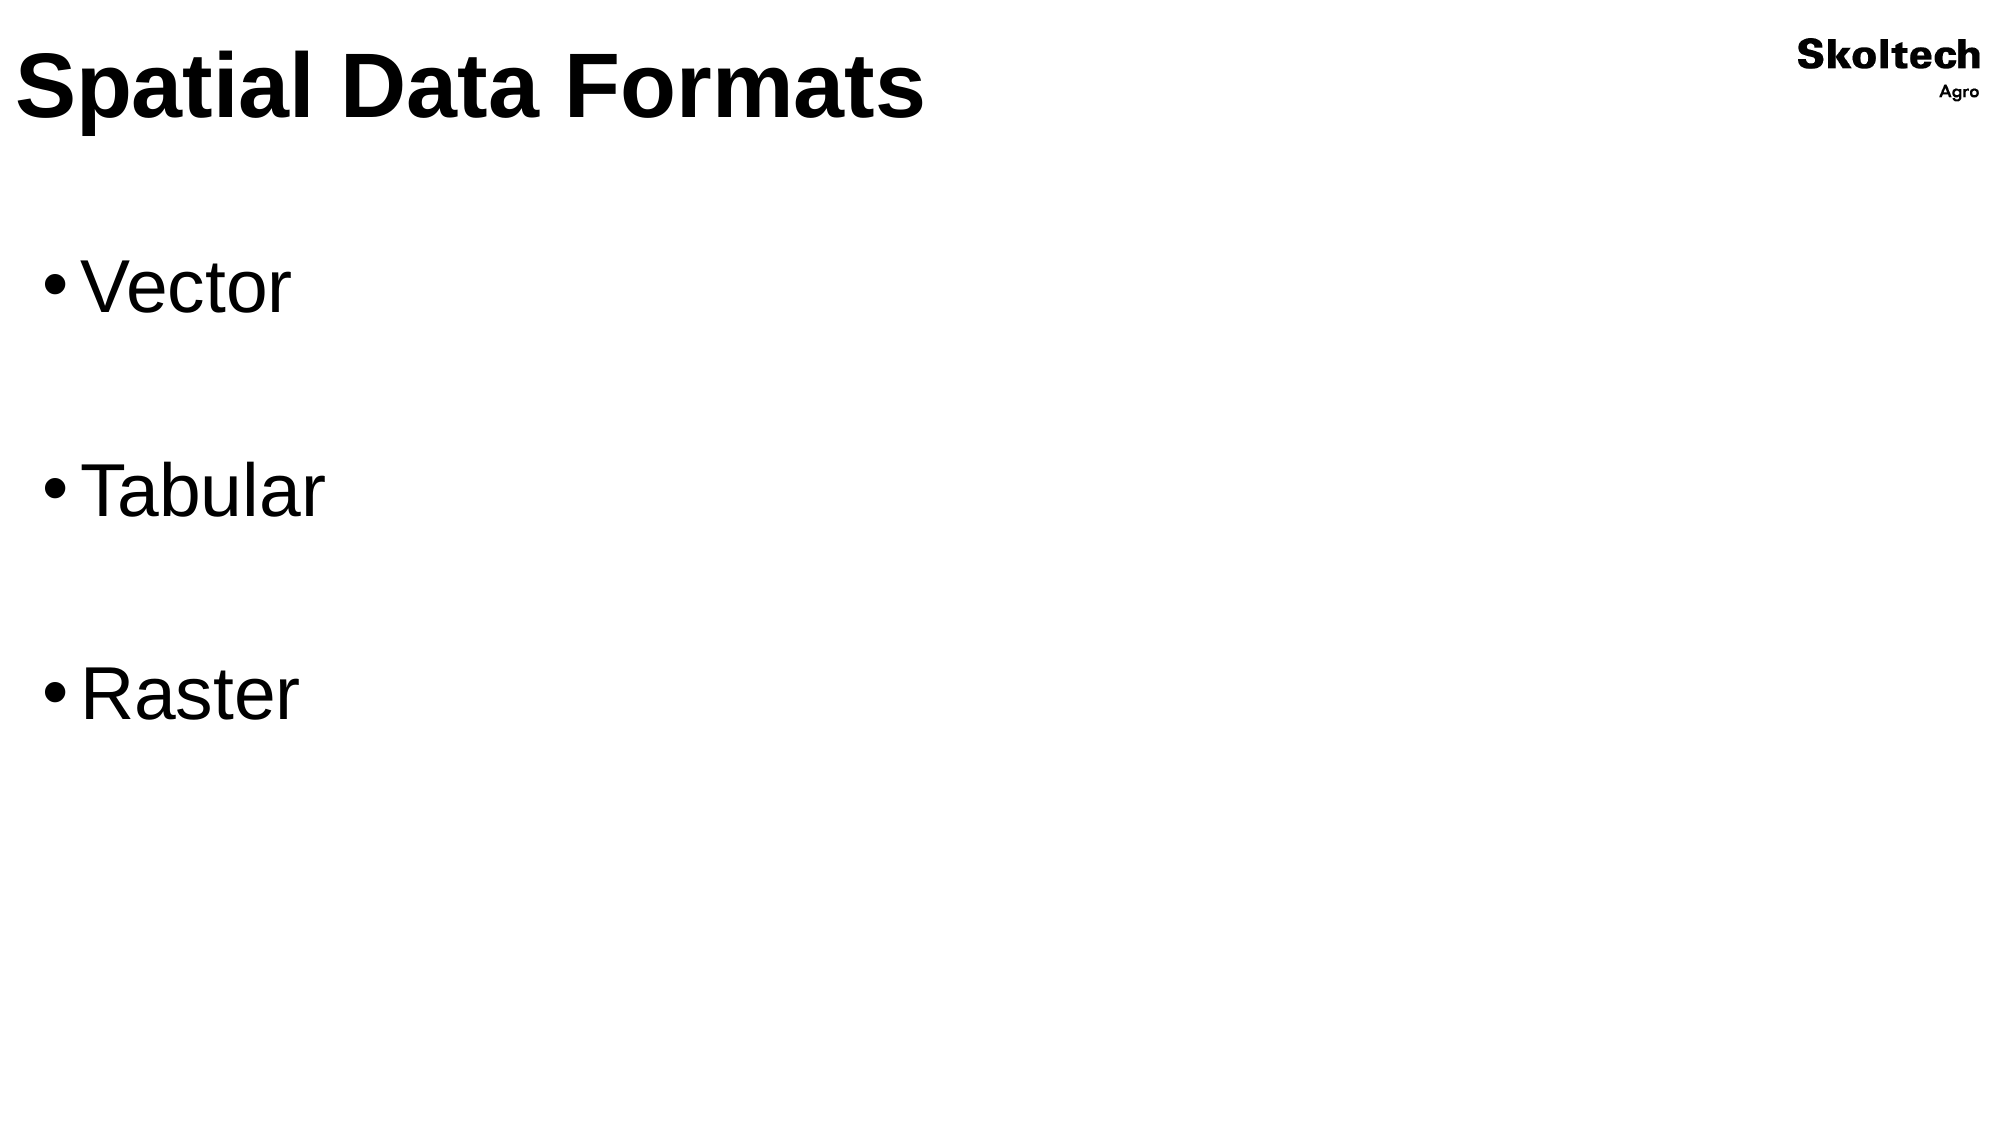

# Spatial Data Formats
Vector

Tabular

Raster